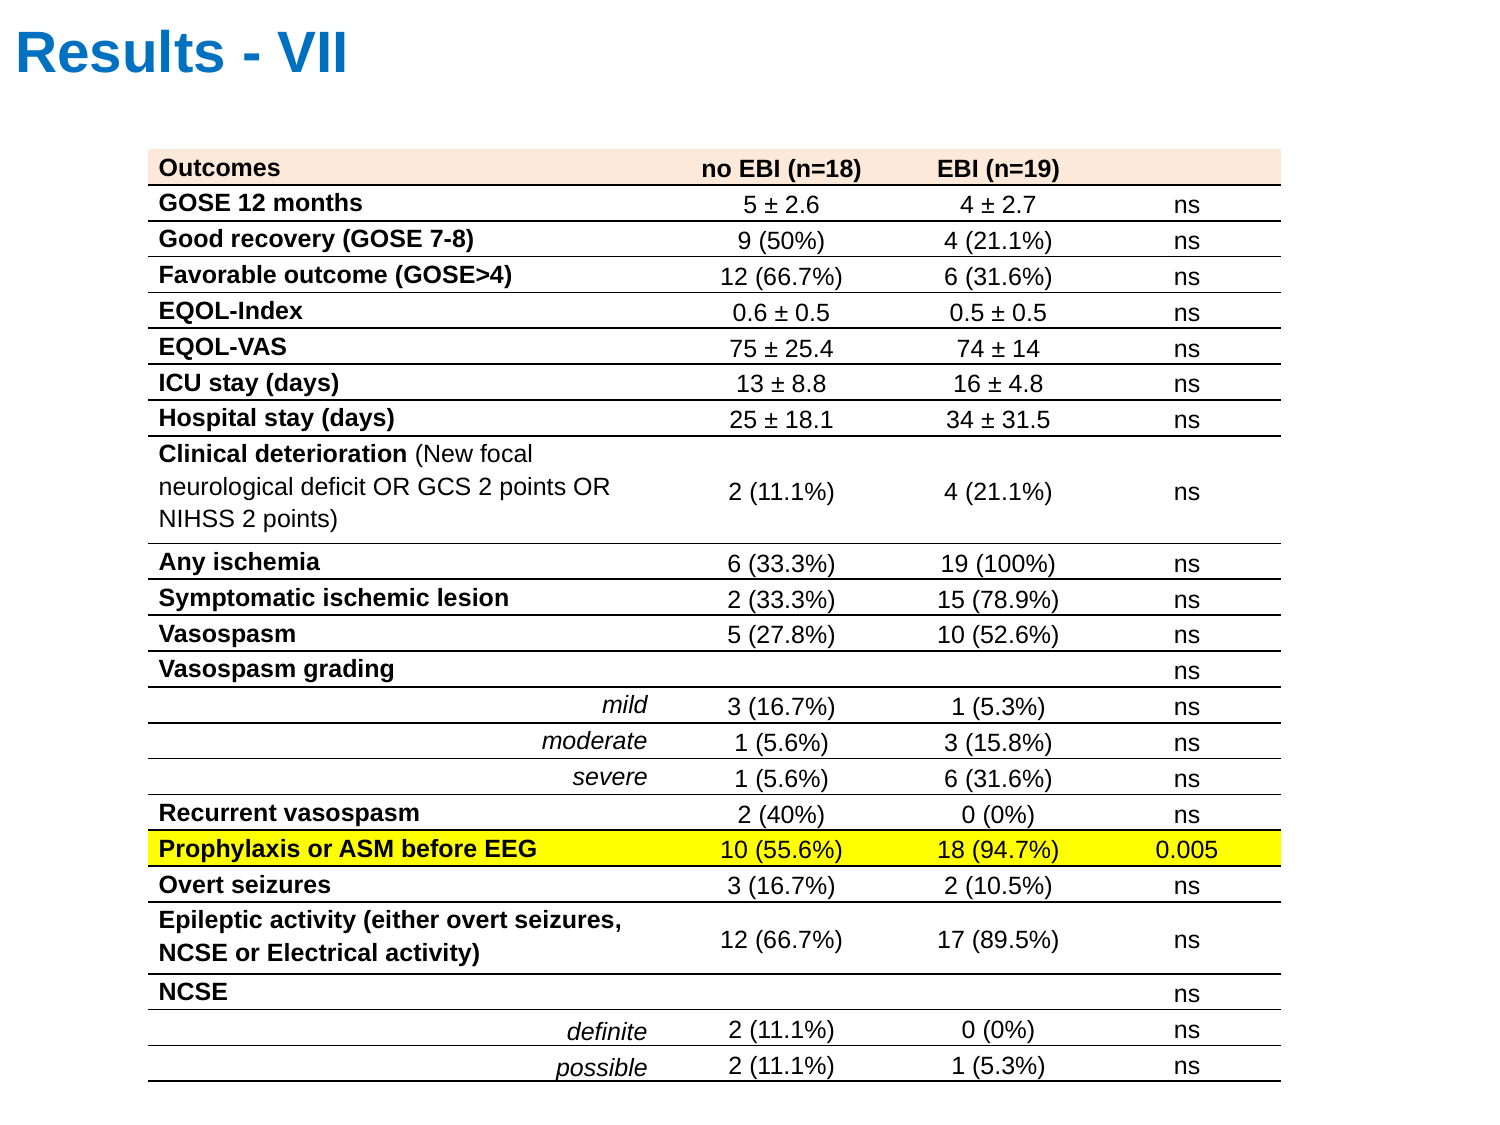

Results - VII

| Outcomes | no EBI (n=18) | EBI (n=19) |  |
| --- | --- | --- | --- |
| GOSE 12 months | 5 ± 2.6 | 4 ± 2.7 | ns |
| Good recovery (GOSE 7-8) | 9 (50%) | 4 (21.1%) | ns |
| Favorable outcome (GOSE>4) | 12 (66.7%) | 6 (31.6%) | ns |
| EQOL-Index | 0.6 ± 0.5 | 0.5 ± 0.5 | ns |
| EQOL-VAS | 75 ± 25.4 | 74 ± 14 | ns |
| ICU stay (days) | 13 ± 8.8 | 16 ± 4.8 | ns |
| Hospital stay (days) | 25 ± 18.1 | 34 ± 31.5 | ns |
| Clinical deterioration (New focal neurological deficit OR GCS 2 points OR NIHSS 2 points) | 2 (11.1%) | 4 (21.1%) | ns |
| Any ischemia | 6 (33.3%) | 19 (100%) | ns |
| Symptomatic ischemic lesion | 2 (33.3%) | 15 (78.9%) | ns |
| Vasospasm | 5 (27.8%) | 10 (52.6%) | ns |
| Vasospasm grading |  |  | ns |
| mild | 3 (16.7%) | 1 (5.3%) | ns |
| moderate | 1 (5.6%) | 3 (15.8%) | ns |
| severe | 1 (5.6%) | 6 (31.6%) | ns |
| Recurrent vasospasm | 2 (40%) | 0 (0%) | ns |
| Prophylaxis or ASM before EEG | 10 (55.6%) | 18 (94.7%) | 0.005 |
| Overt seizures | 3 (16.7%) | 2 (10.5%) | ns |
| Epileptic activity (either overt seizures, NCSE or Electrical activity) | 12 (66.7%) | 17 (89.5%) | ns |
| NCSE |  |  | ns |
| definite | 2 (11.1%) | 0 (0%) | ns |
| possible | 2 (11.1%) | 1 (5.3%) | ns |